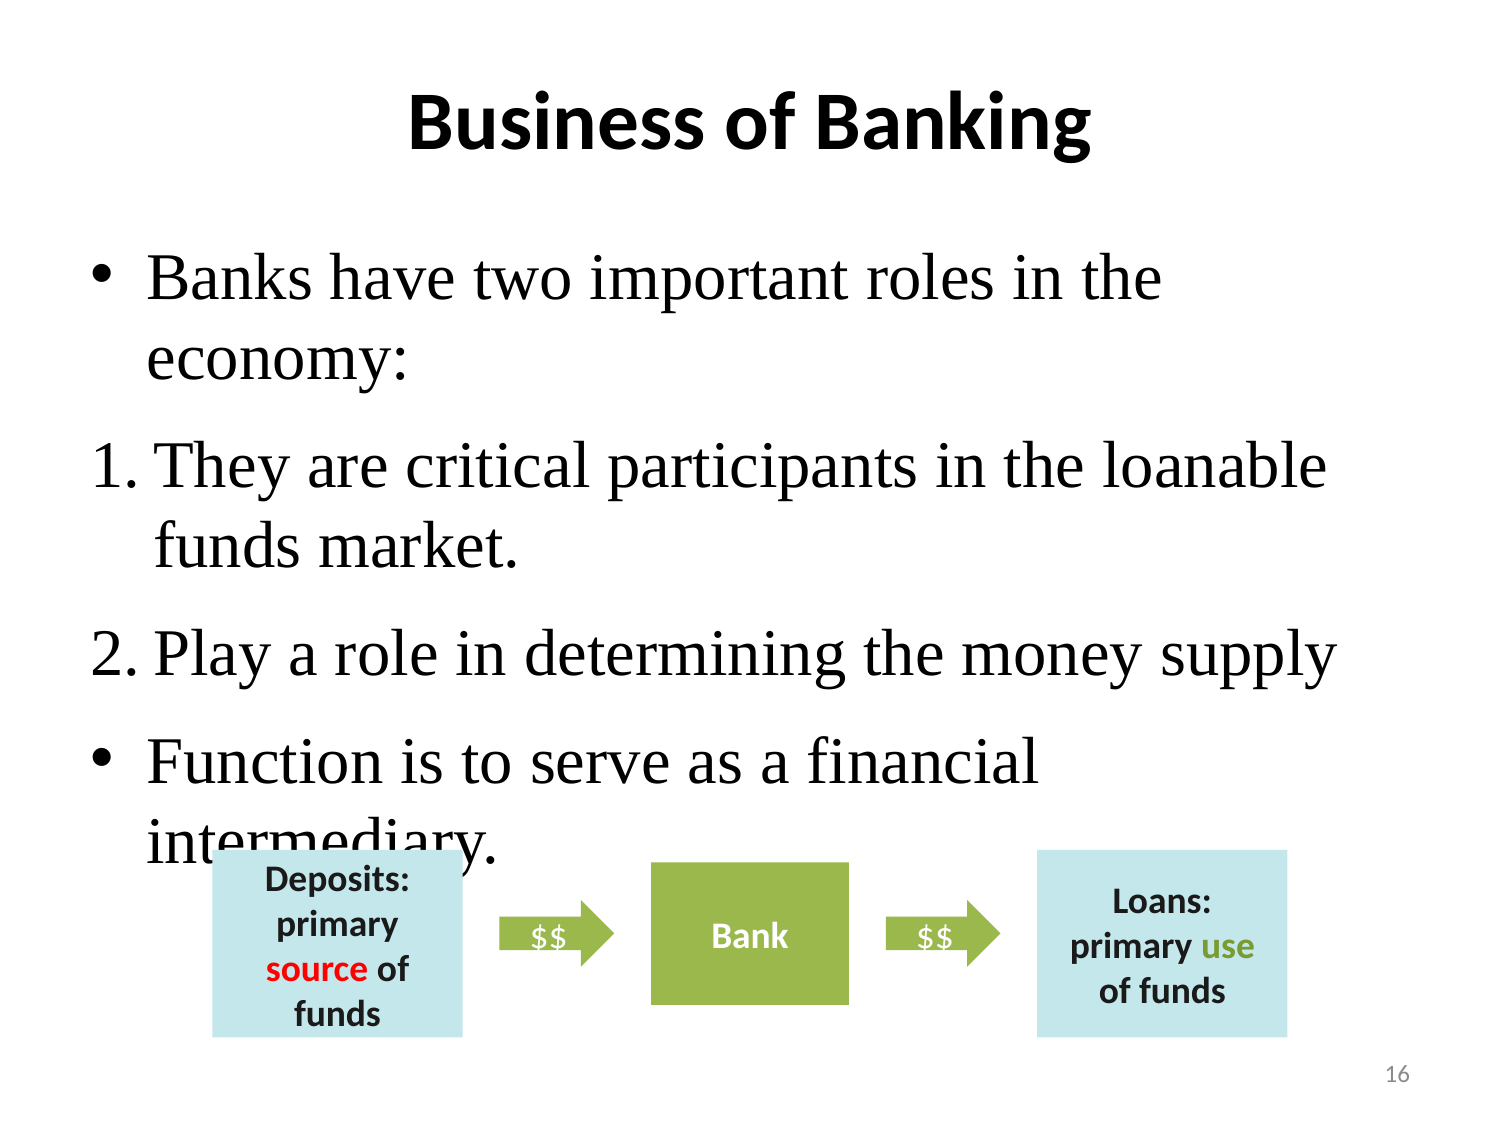

# Business of Banking
Banks have two important roles in the economy:
They are critical participants in the loanable funds market.
Play a role in determining the money supply
Function is to serve as a financial intermediary.
Deposits: primary source of funds
Loans: primary use of funds
Bank
$$
$$
16